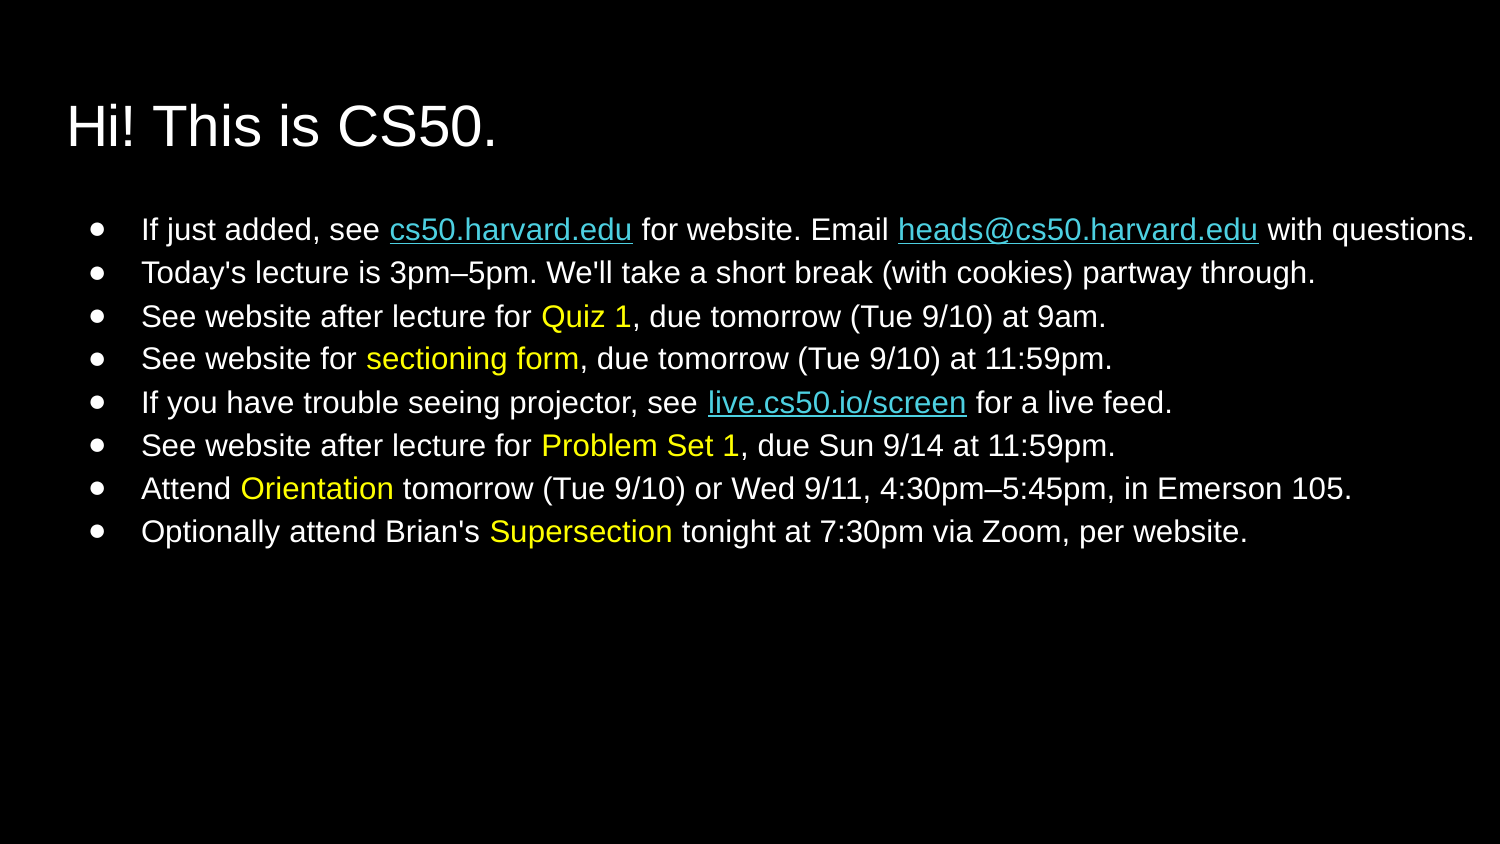

# Hi! This is CS50.
If just added, see cs50.harvard.edu for website. Email heads@cs50.harvard.edu with questions.
Today's lecture is 3pm–5pm. We'll take a short break (with cookies) partway through.
See website after lecture for Quiz 1, due tomorrow (Tue 9/10) at 9am.
See website for sectioning form, due tomorrow (Tue 9/10) at 11:59pm.
If you have trouble seeing projector, see live.cs50.io/screen for a live feed.
See website after lecture for Problem Set 1, due Sun 9/14 at 11:59pm.
Attend Orientation tomorrow (Tue 9/10) or Wed 9/11, 4:30pm–5:45pm, in Emerson 105.
Optionally attend Brian's Supersection tonight at 7:30pm via Zoom, per website.